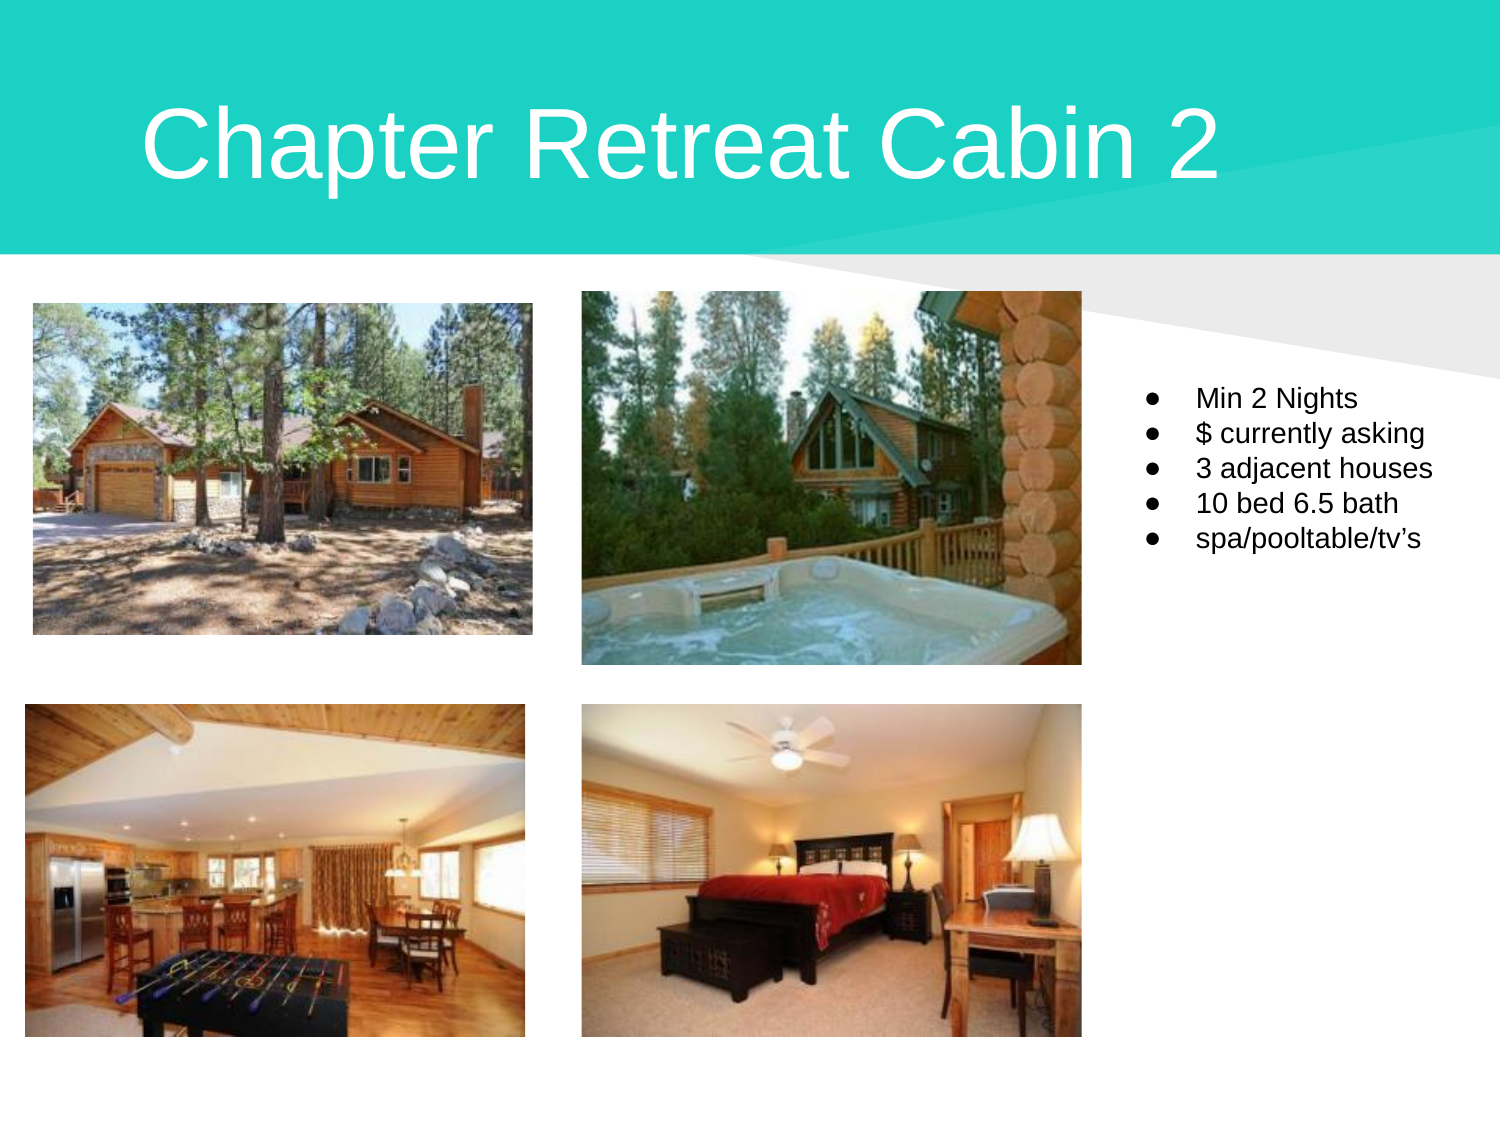

# Chapter Retreat Cabin 2

Min 2 Nights
$ currently asking
3 adjacent houses
10 bed 6.5 bath
spa/pooltable/tv’s